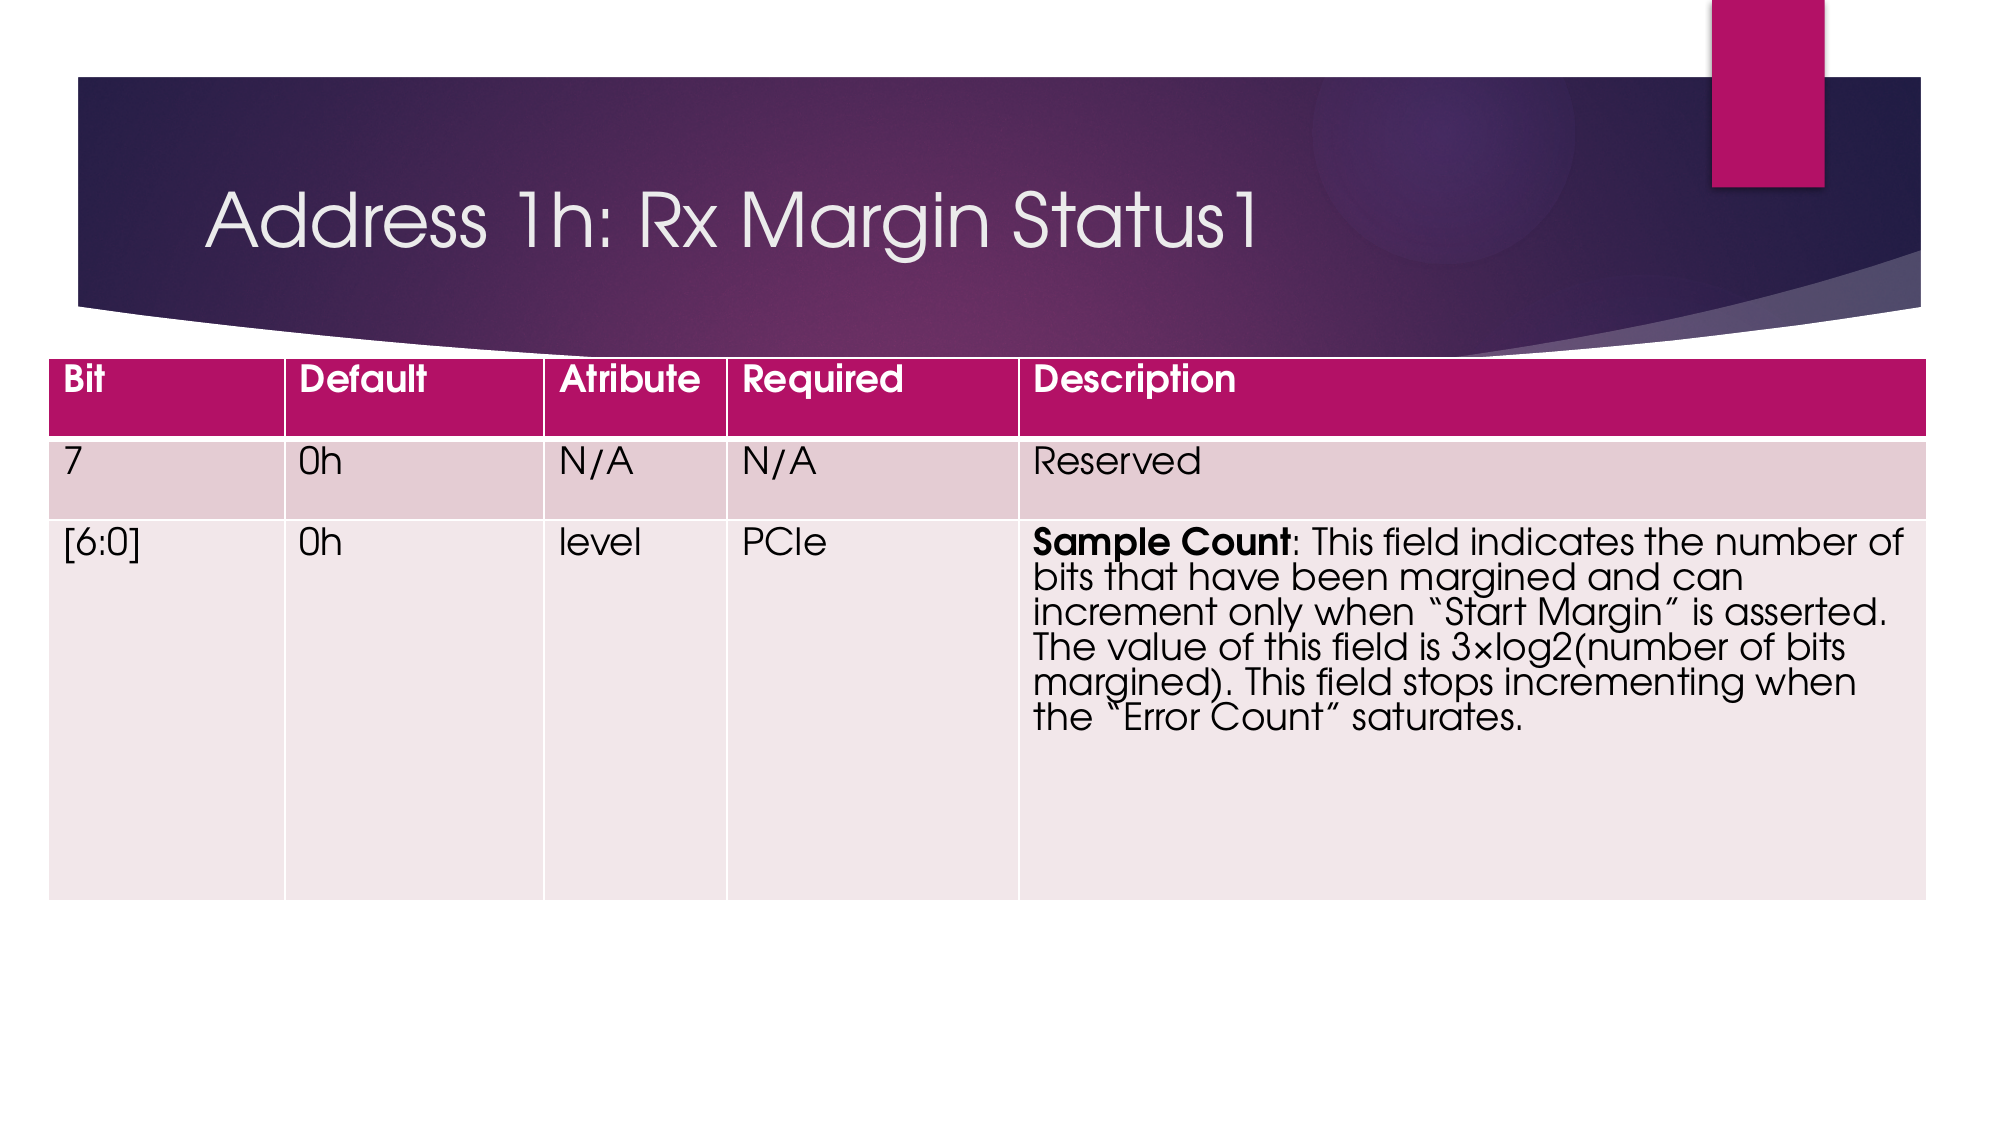

# Address 1h: Rx Margin Status1
| Bit | Default | Atribute | Required | Description |
| --- | --- | --- | --- | --- |
| 7 | 0h | N/A | N/A | Reserved |
| [6:0] | 0h | level | PCIe | Sample Count: This field indicates the number of bits that have been margined and can increment only when “Start Margin” is asserted. The value of this field is 3×log2(number of bits margined). This field stops incrementing when the “Error Count” saturates. |